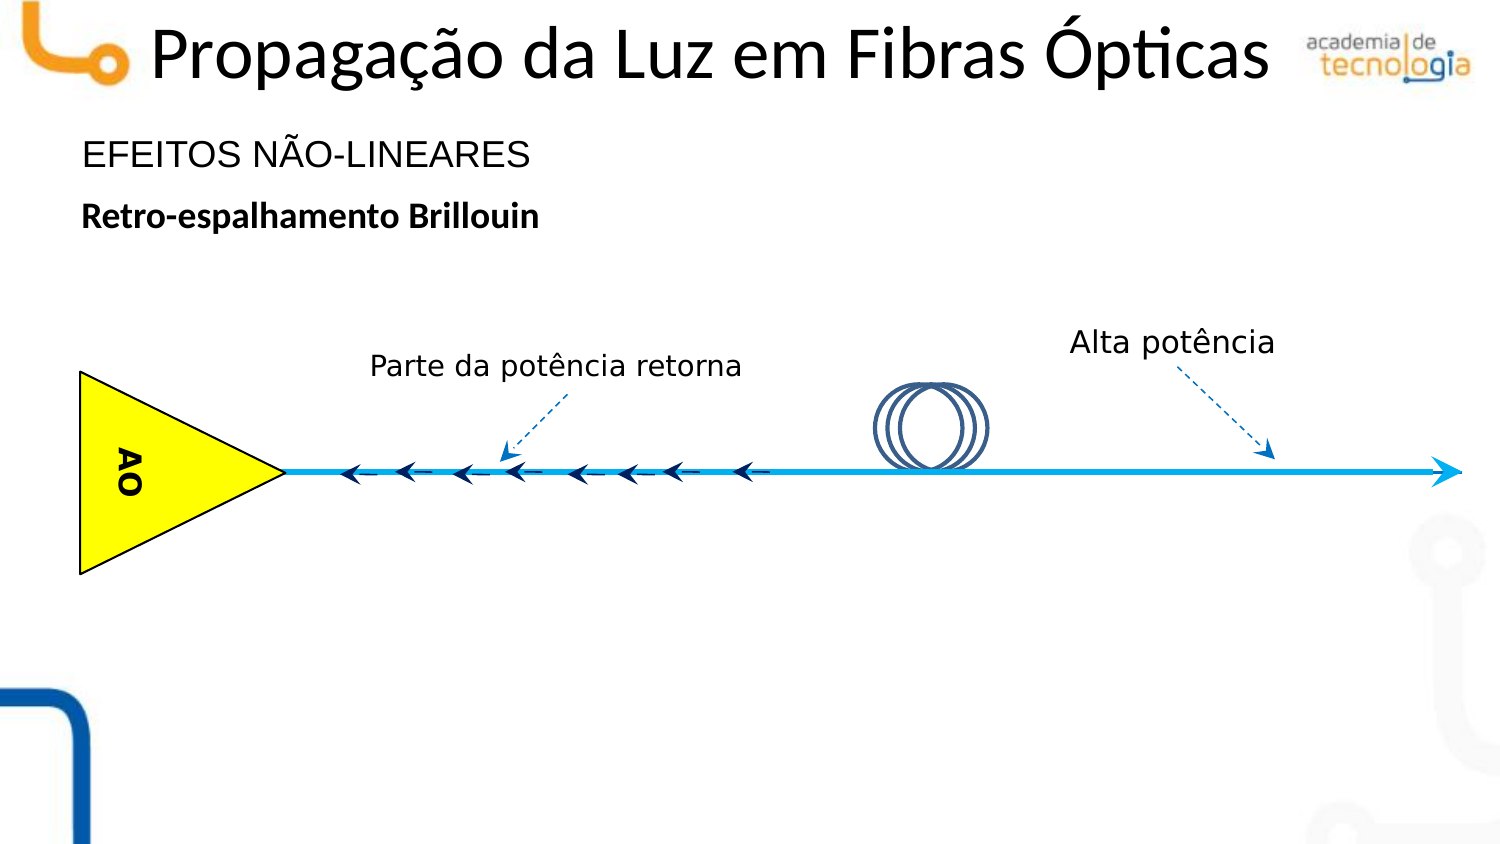

Propagação da Luz em Fibras Ópticas
EFEITOS NÃO-LINEARES
Retro-espalhamento Brillouin
Alta potência
Parte da potência retorna
AO